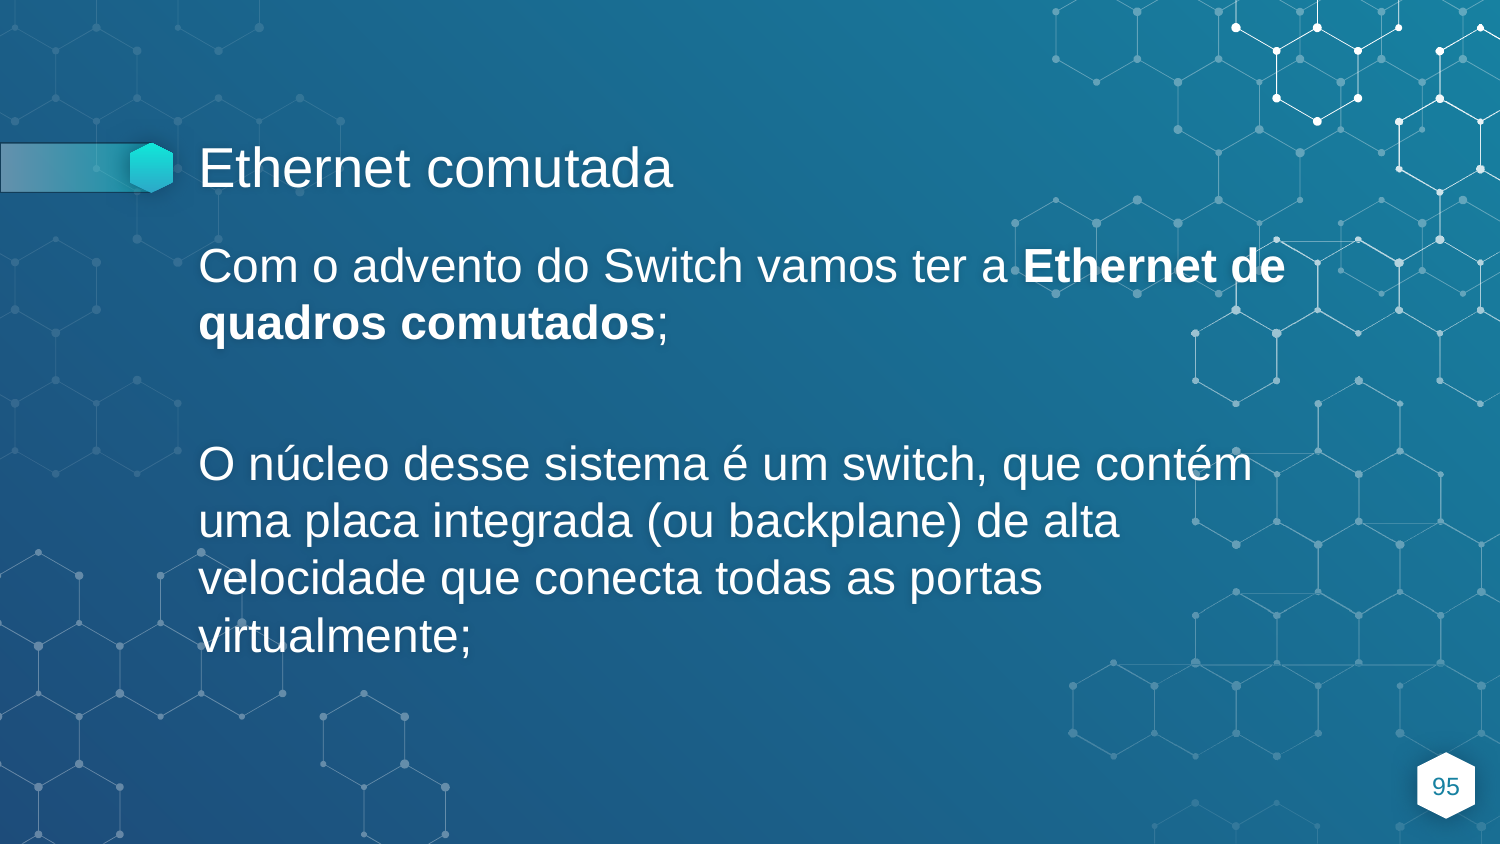

# Ethernet comutada
Com o advento do Switch vamos ter a Ethernet de quadros comutados;

O núcleo desse sistema é um switch, que contém uma placa integrada (ou backplane) de alta velocidade que conecta todas as portas virtualmente;

95